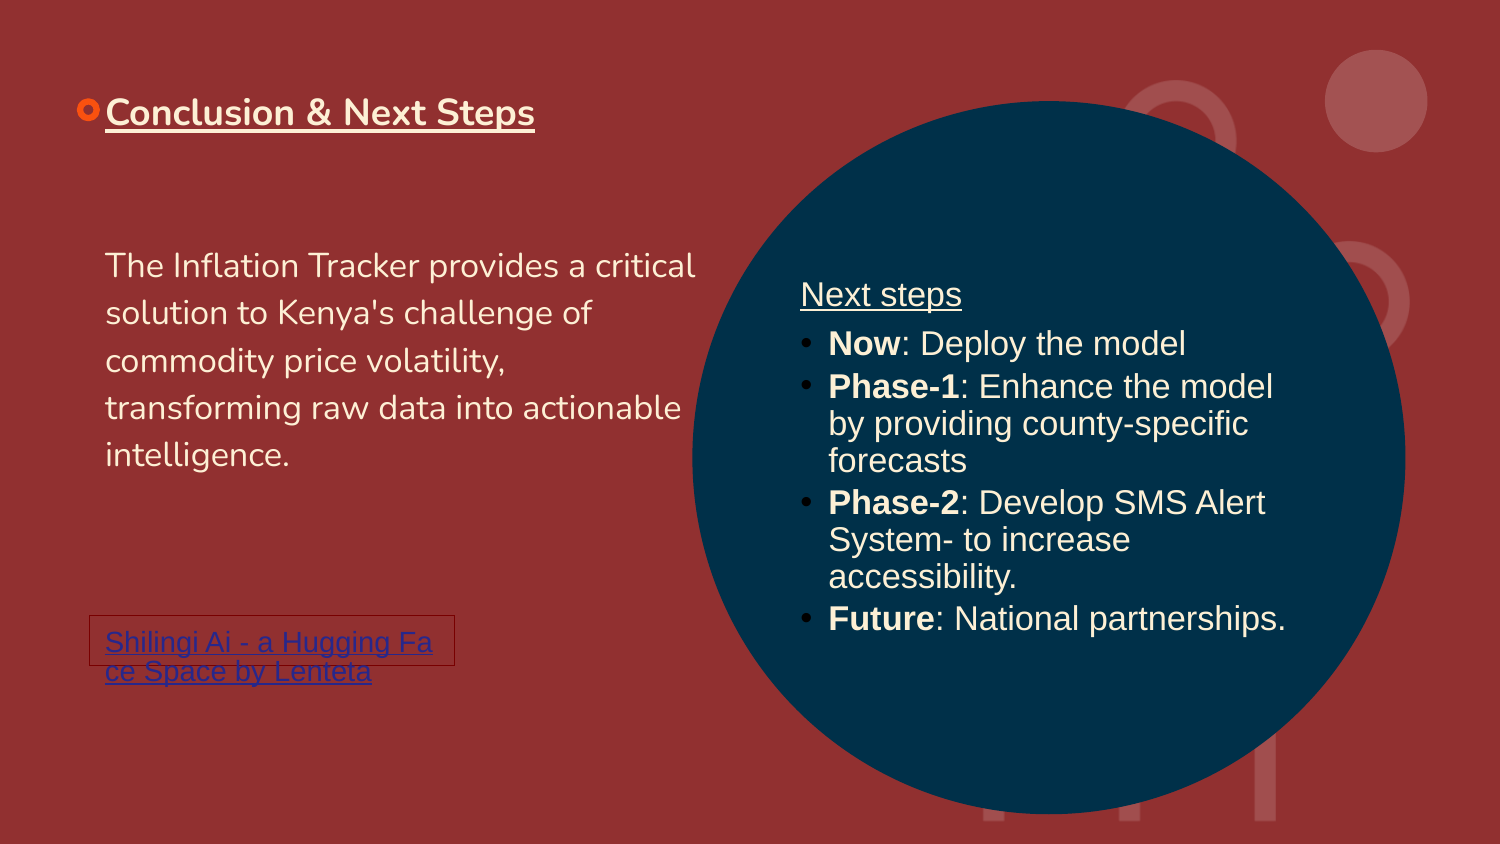

# Conclusion & Next Steps
Next steps
Now: Deploy the model
Phase-1: Enhance the model by providing county-specific forecasts
Phase-2: Develop SMS Alert System- to increase accessibility.
Future: National partnerships.
The Inflation Tracker provides a critical solution to Kenya's challenge of commodity price volatility, transforming raw data into actionable intelligence.
Shilingi Ai - a Hugging Face Space by Lenteta